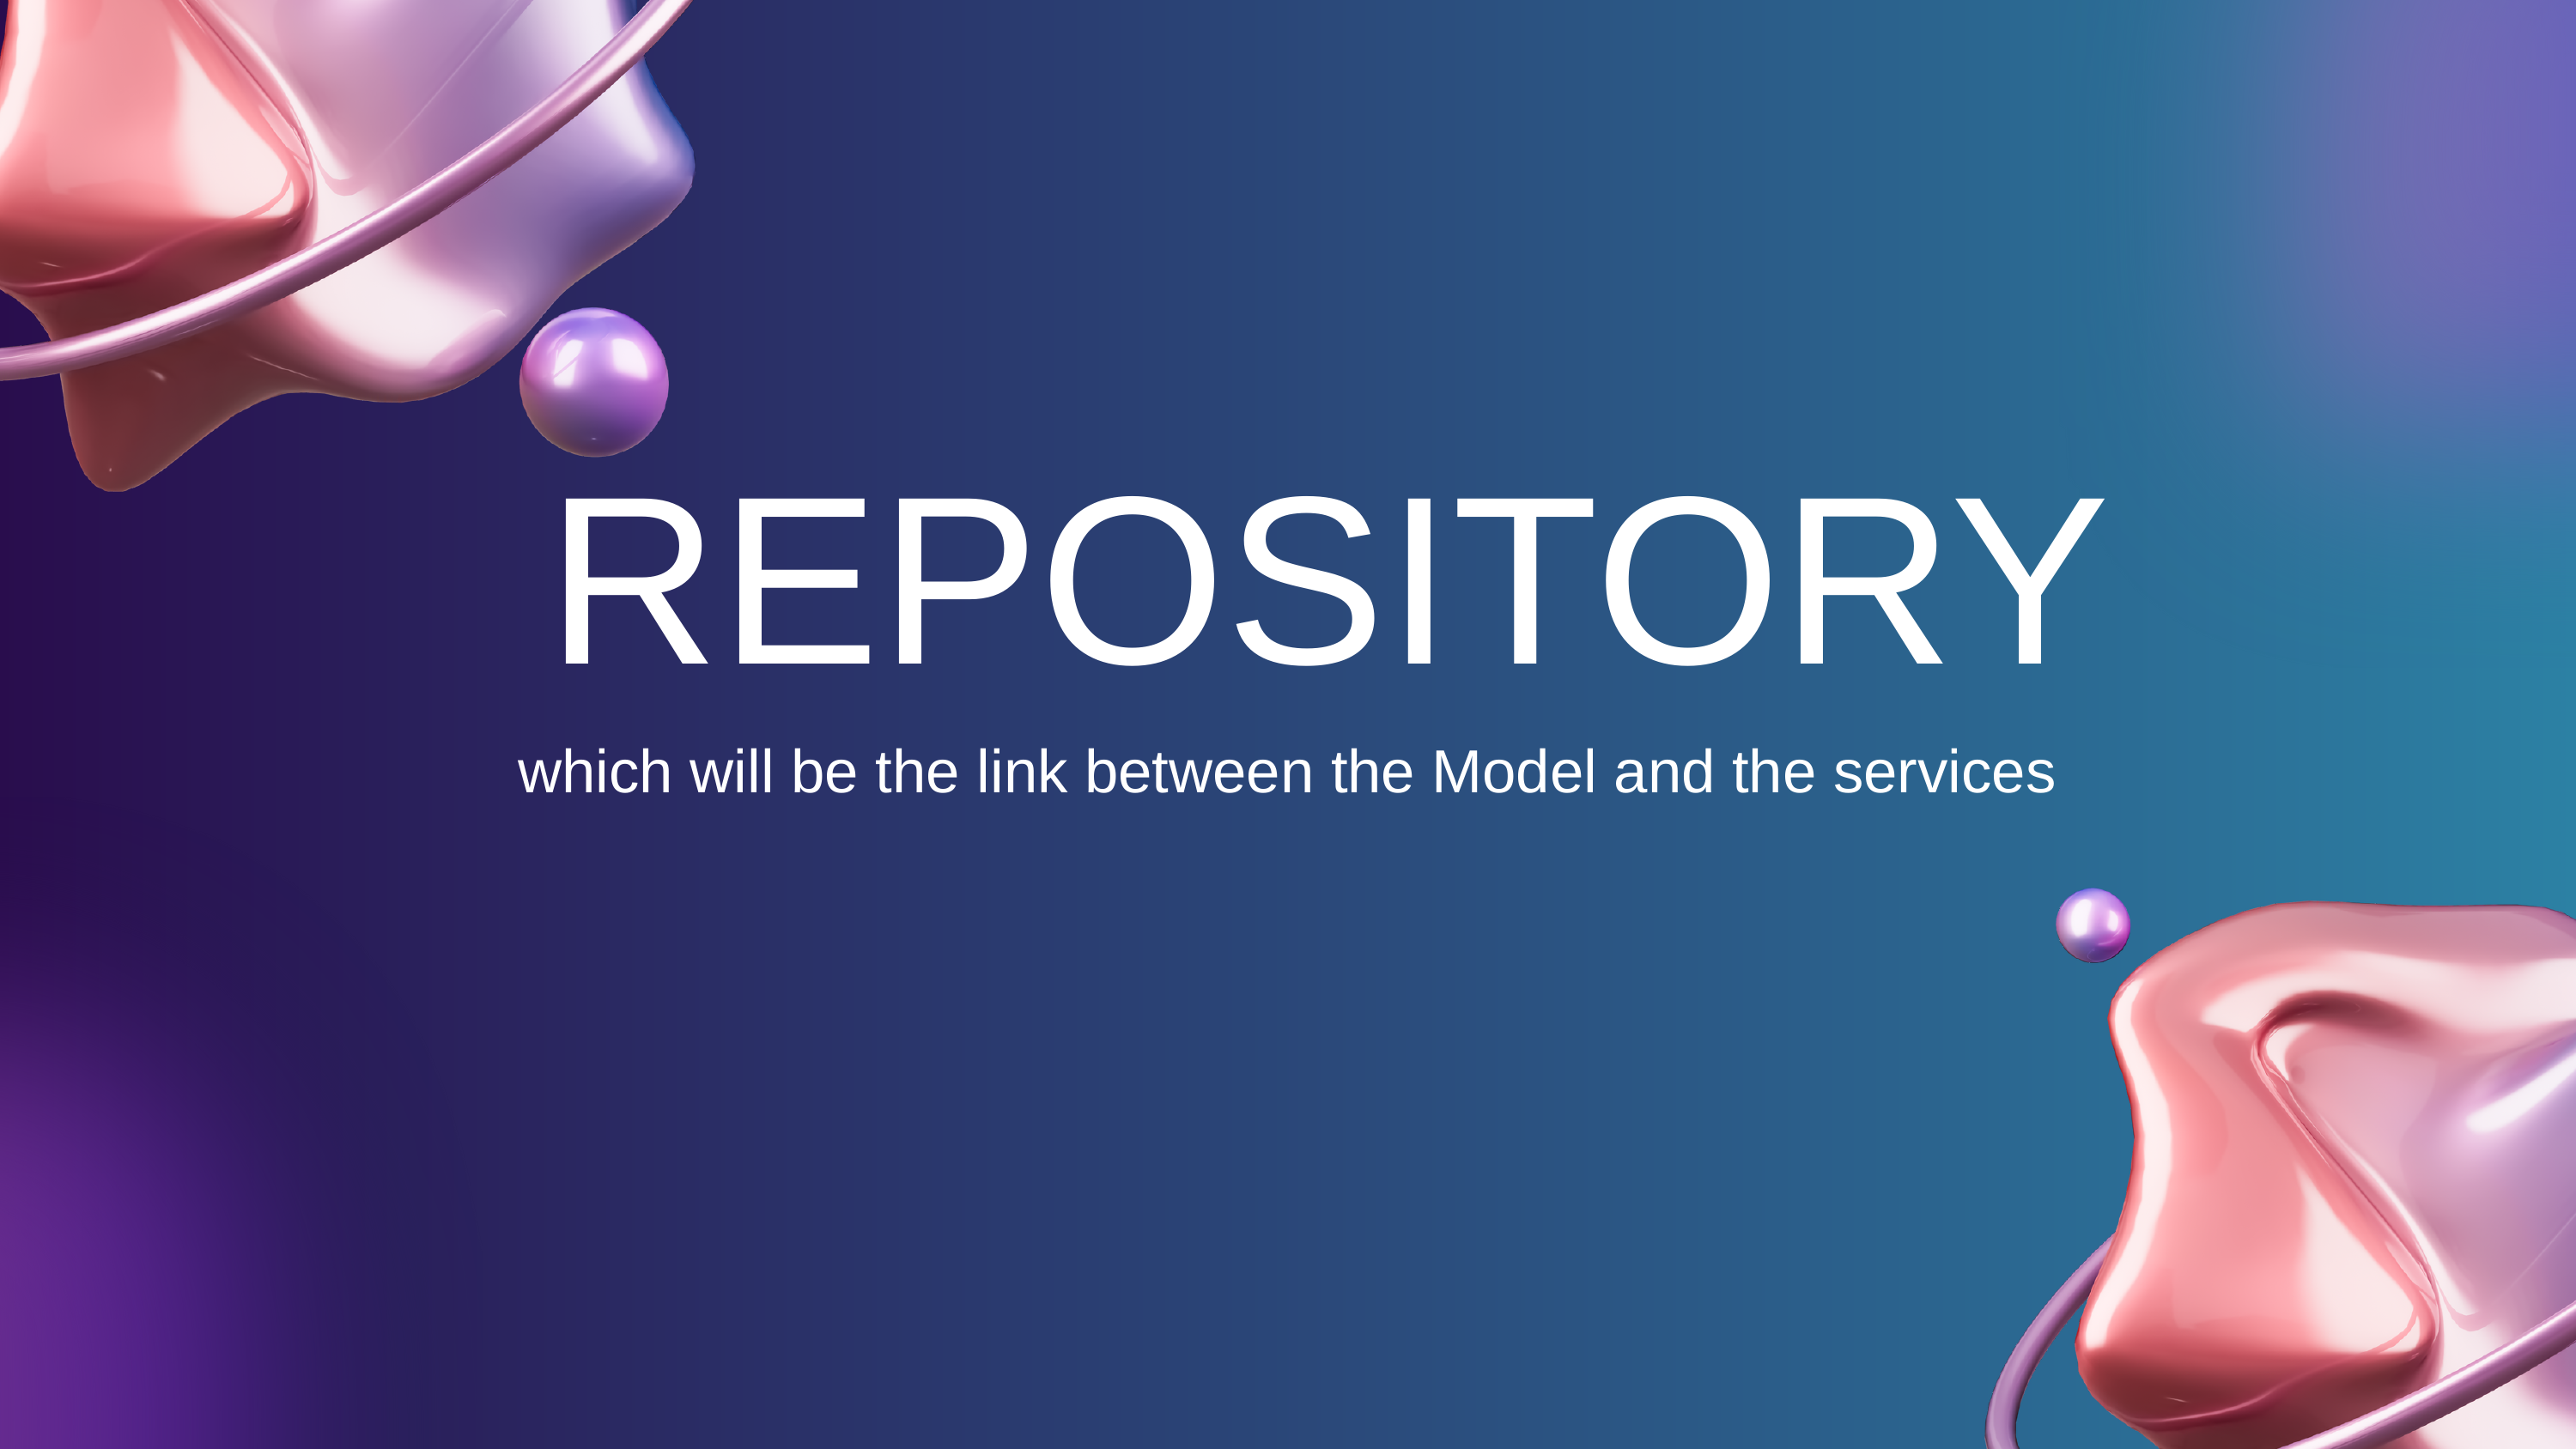

REPOSITORY
which will be the link between the Model and the services